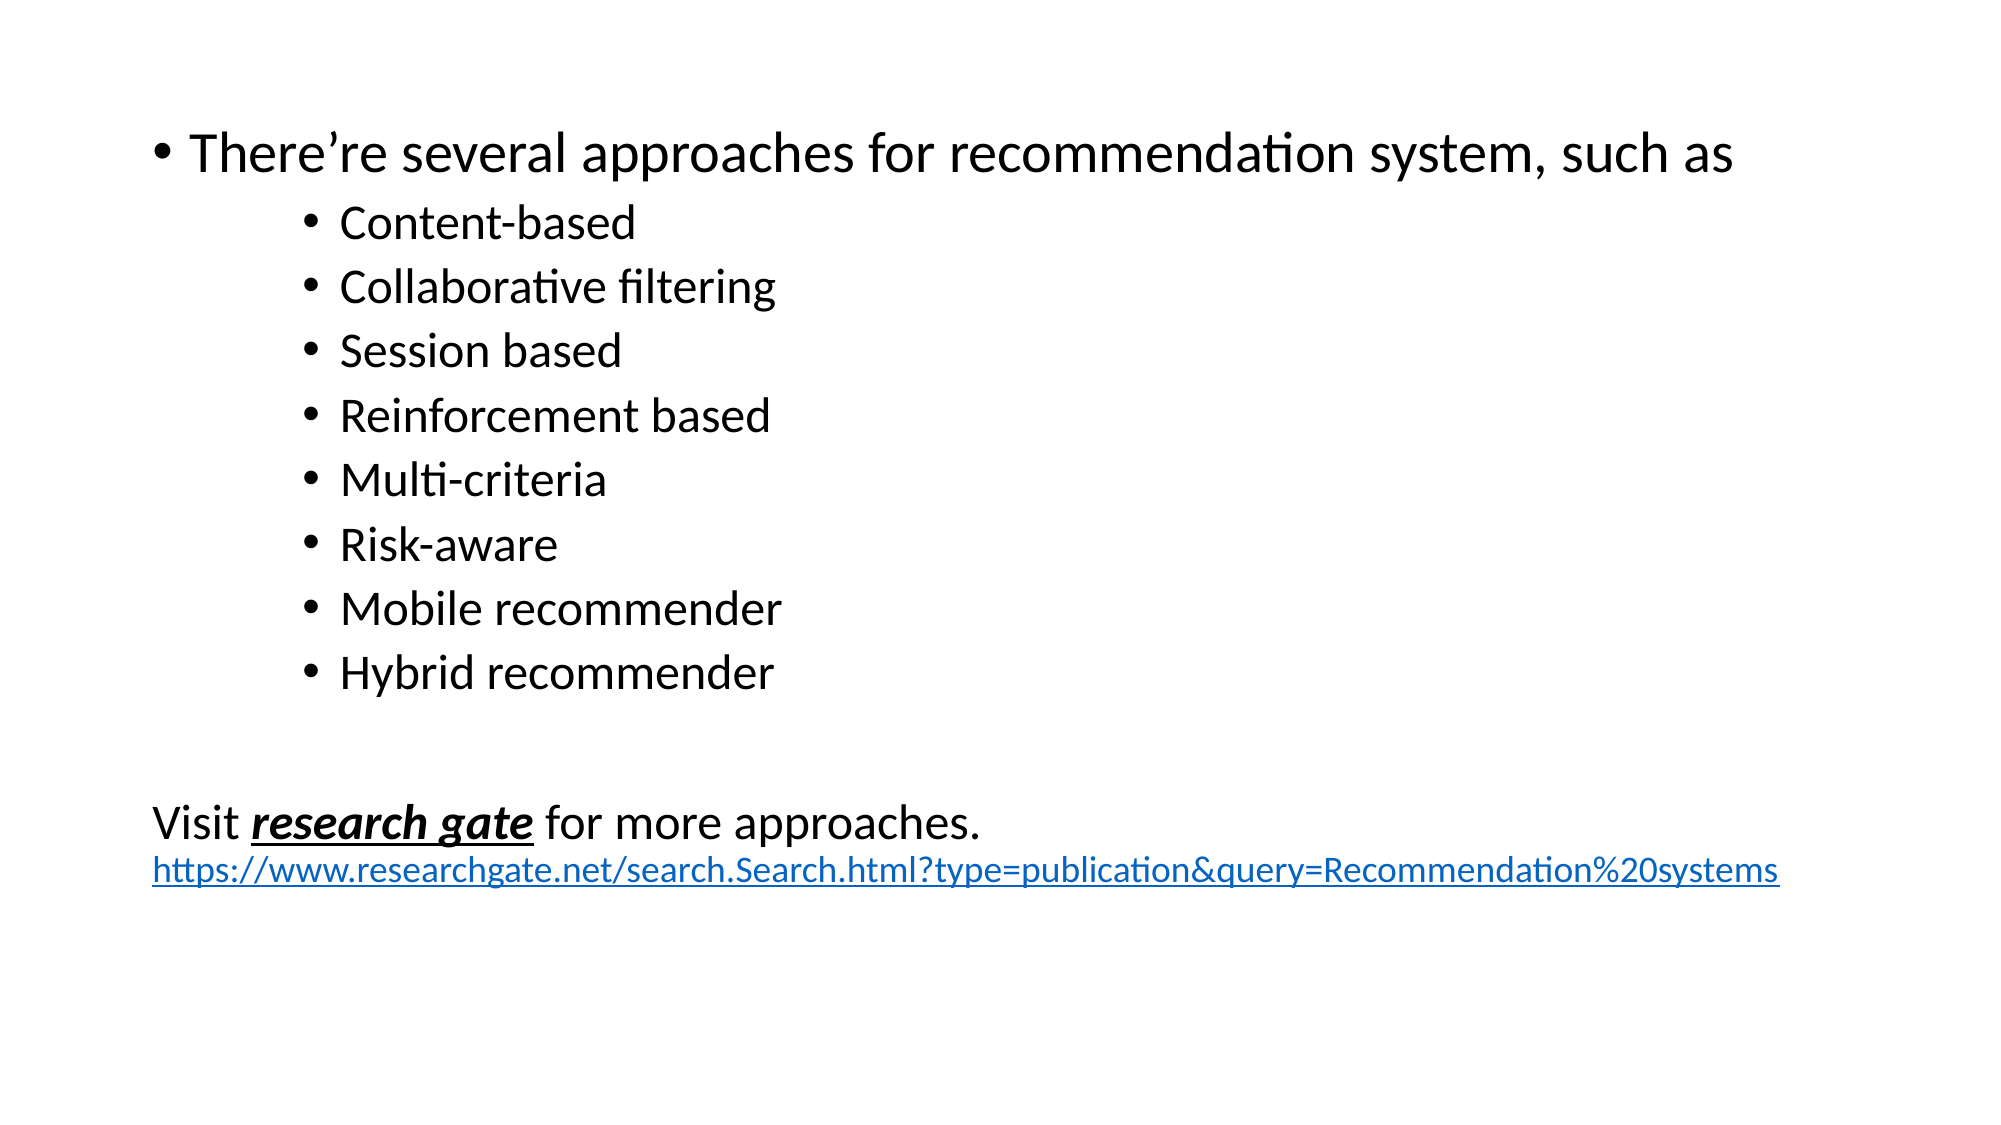

There’re several approaches for recommendation system, such as
Content-based
Collaborative filtering
Session based
Reinforcement based
Multi-criteria
Risk-aware
Mobile recommender
Hybrid recommender

Visit research gate for more approaches.	 https://www.researchgate.net/search.Search.html?type=publication&query=Recommendation%20systems